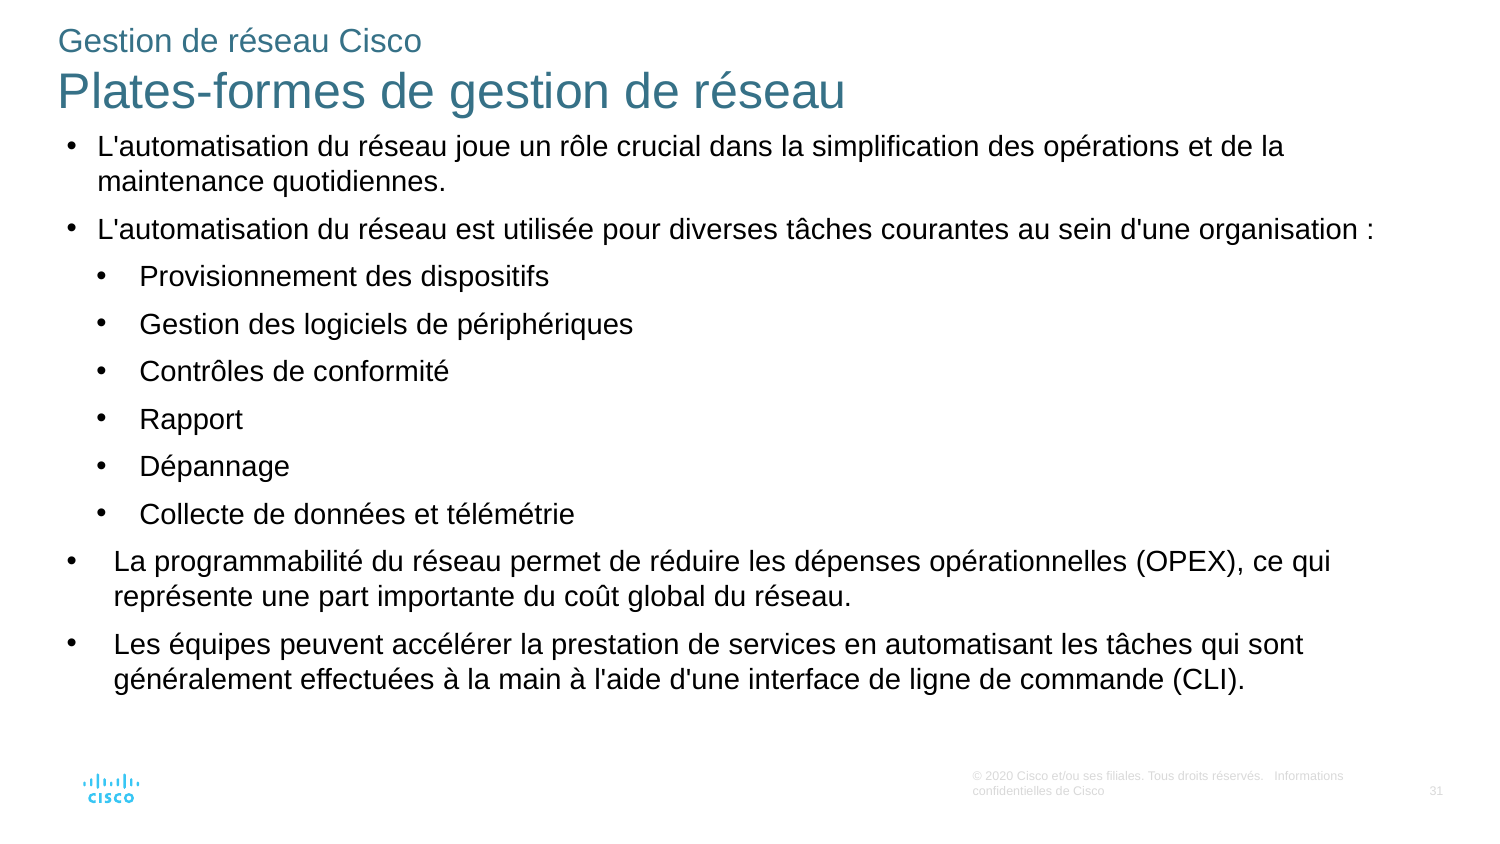

# Gestion de réseau Cisco Plates-formes de gestion de réseau
L'automatisation du réseau joue un rôle crucial dans la simplification des opérations et de la maintenance quotidiennes.
L'automatisation du réseau est utilisée pour diverses tâches courantes au sein d'une organisation :
Provisionnement des dispositifs
Gestion des logiciels de périphériques
Contrôles de conformité
Rapport
Dépannage
Collecte de données et télémétrie
La programmabilité du réseau permet de réduire les dépenses opérationnelles (OPEX), ce qui représente une part importante du coût global du réseau.
Les équipes peuvent accélérer la prestation de services en automatisant les tâches qui sont généralement effectuées à la main à l'aide d'une interface de ligne de commande (CLI).